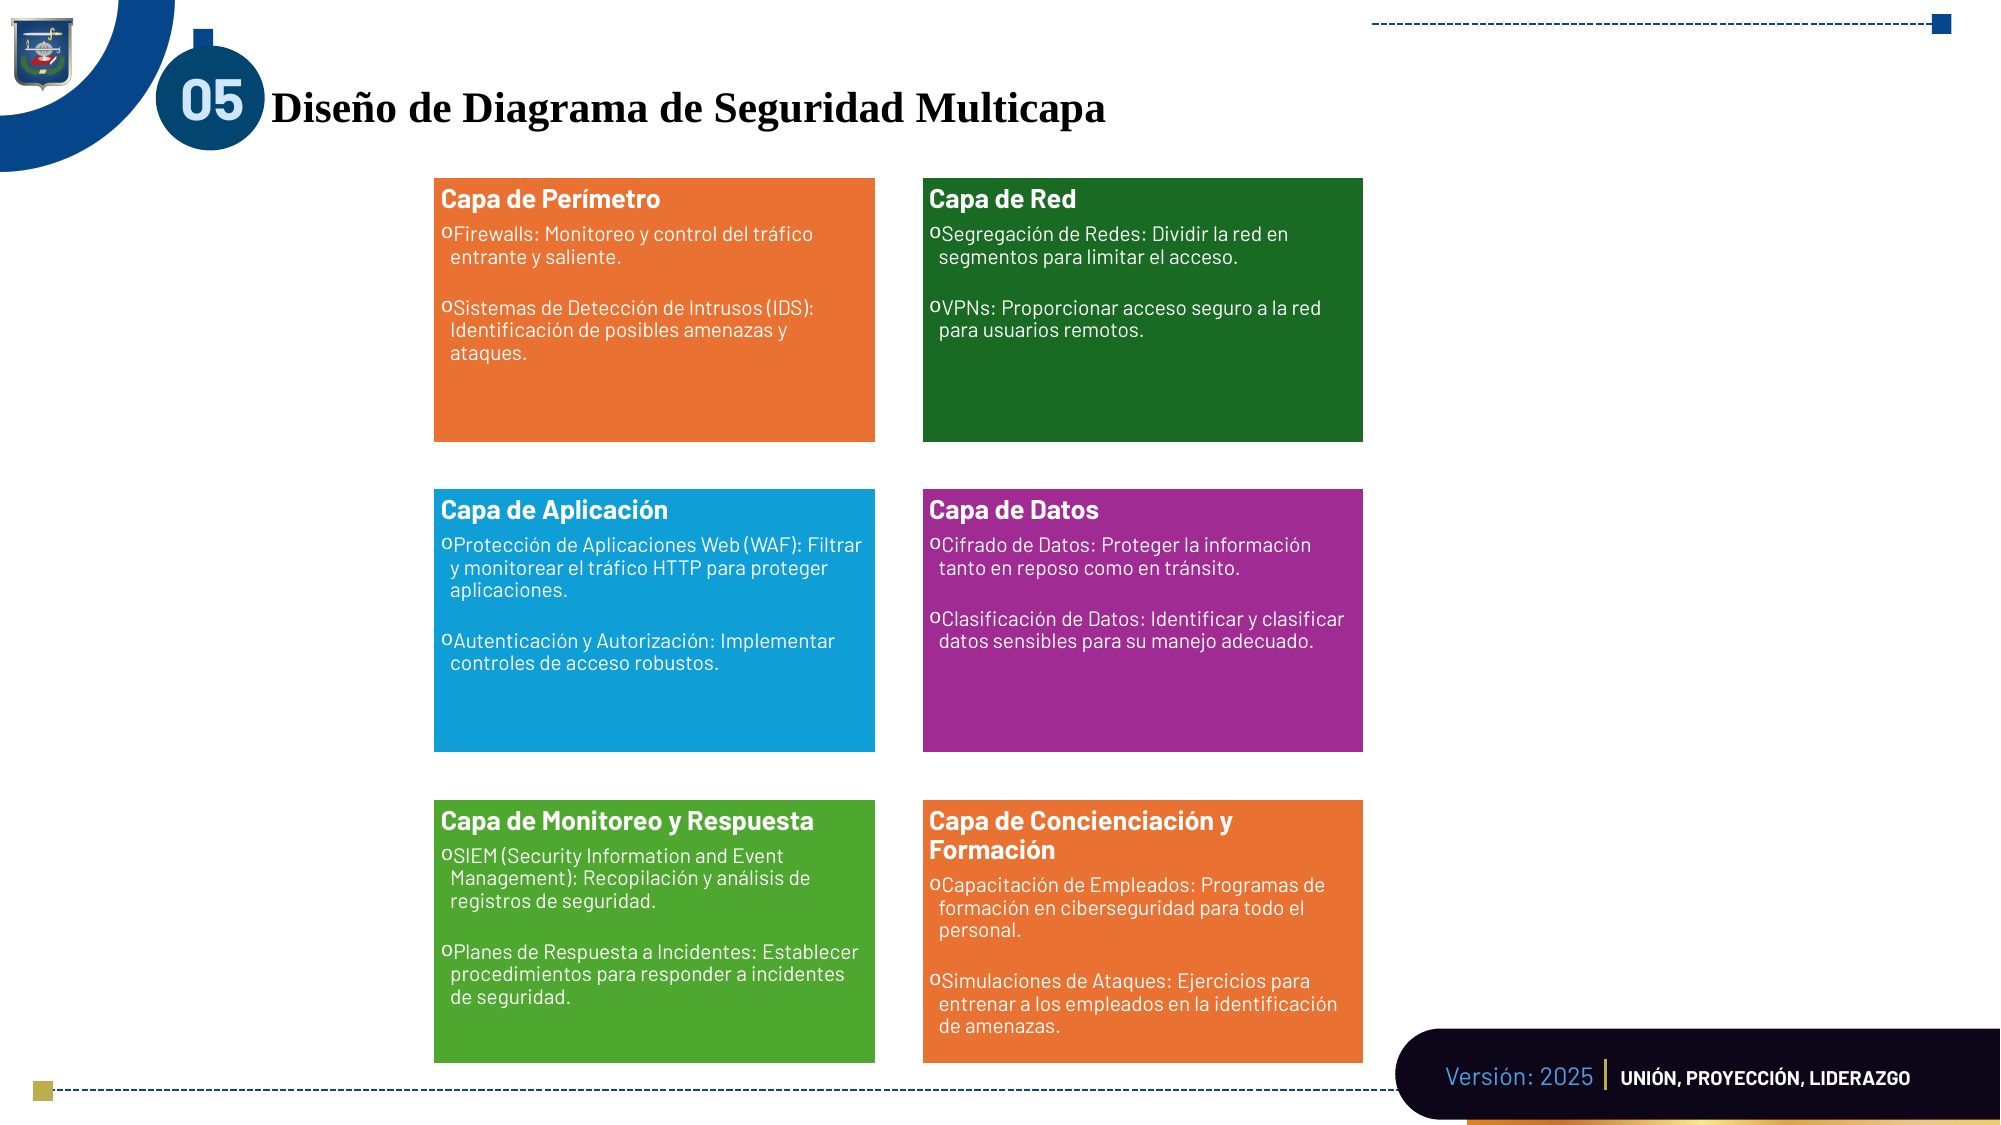

# Diseño de Diagrama de Seguridad Multicapa

05
Capa de Perímetro
Firewalls: Monitoreo y control del tráfico entrante y saliente.

Sistemas de Detección de Intrusos (IDS): Identificación de posibles amenazas y ataques.
Capa de Red
Segregación de Redes: Dividir la red en segmentos para limitar el acceso.

VPNs: Proporcionar acceso seguro a la red para usuarios remotos.
Capa de Aplicación
Protección de Aplicaciones Web (WAF): Filtrar y monitorear el tráfico HTTP para proteger aplicaciones.

Autenticación y Autorización: Implementar controles de acceso robustos.
Capa de Datos
Cifrado de Datos: Proteger la información tanto en reposo como en tránsito.

Clasificación de Datos: Identificar y clasificar datos sensibles para su manejo adecuado.
Capa de Monitoreo y Respuesta
SIEM (Security Information and Event Management): Recopilación y análisis de registros de seguridad.

Planes de Respuesta a Incidentes: Establecer procedimientos para responder a incidentes de seguridad.
Capa de Concienciación y Formación
Capacitación de Empleados: Programas de formación en ciberseguridad para todo el personal.

Simulaciones de Ataques: Ejercicios para entrenar a los empleados en la identificación de amenazas.